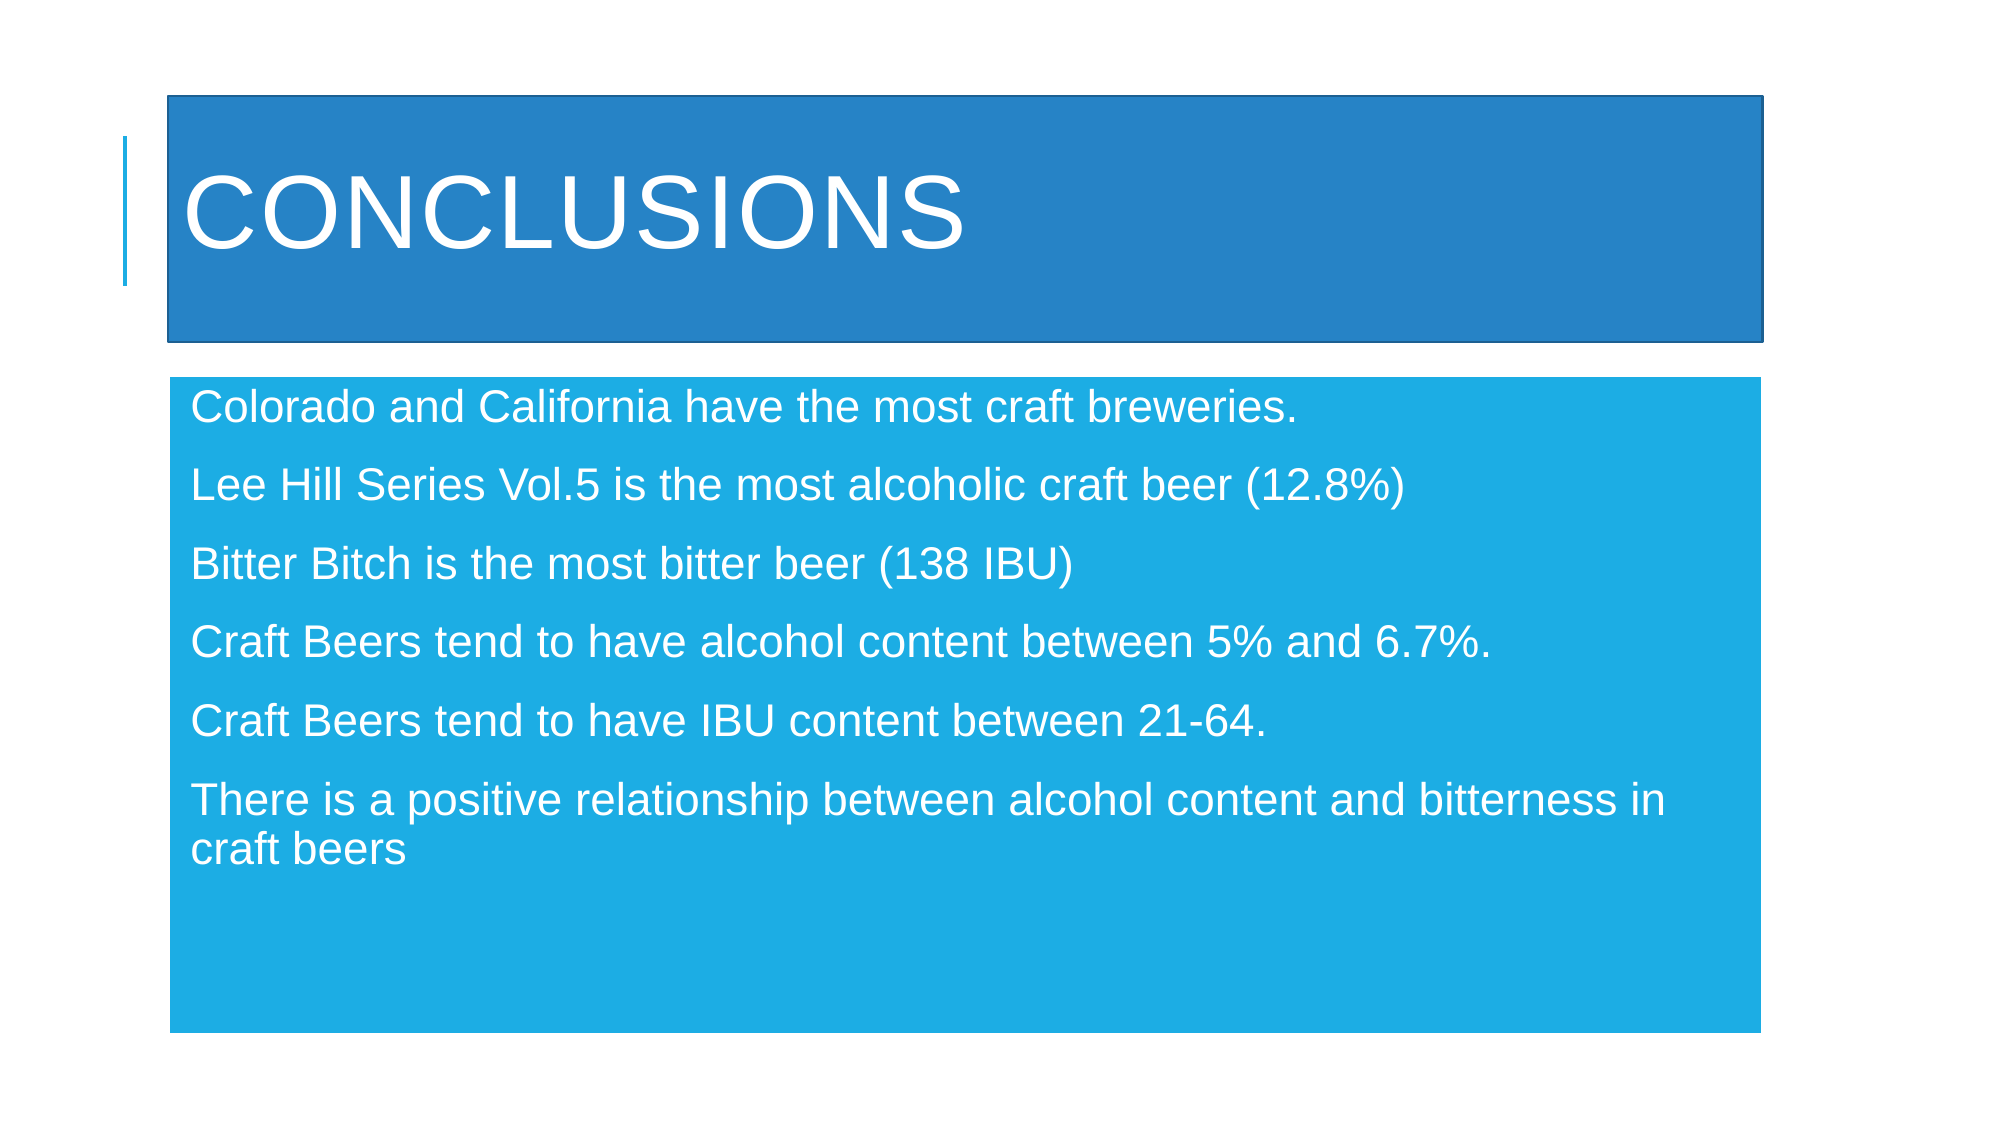

# Conclusions
Colorado and California have the most craft breweries.
Lee Hill Series Vol.5 is the most alcoholic craft beer (12.8%)
Bitter Bitch is the most bitter beer (138 IBU)
Craft Beers tend to have alcohol content between 5% and 6.7%.
Craft Beers tend to have IBU content between 21-64.
There is a positive relationship between alcohol content and bitterness in craft beers